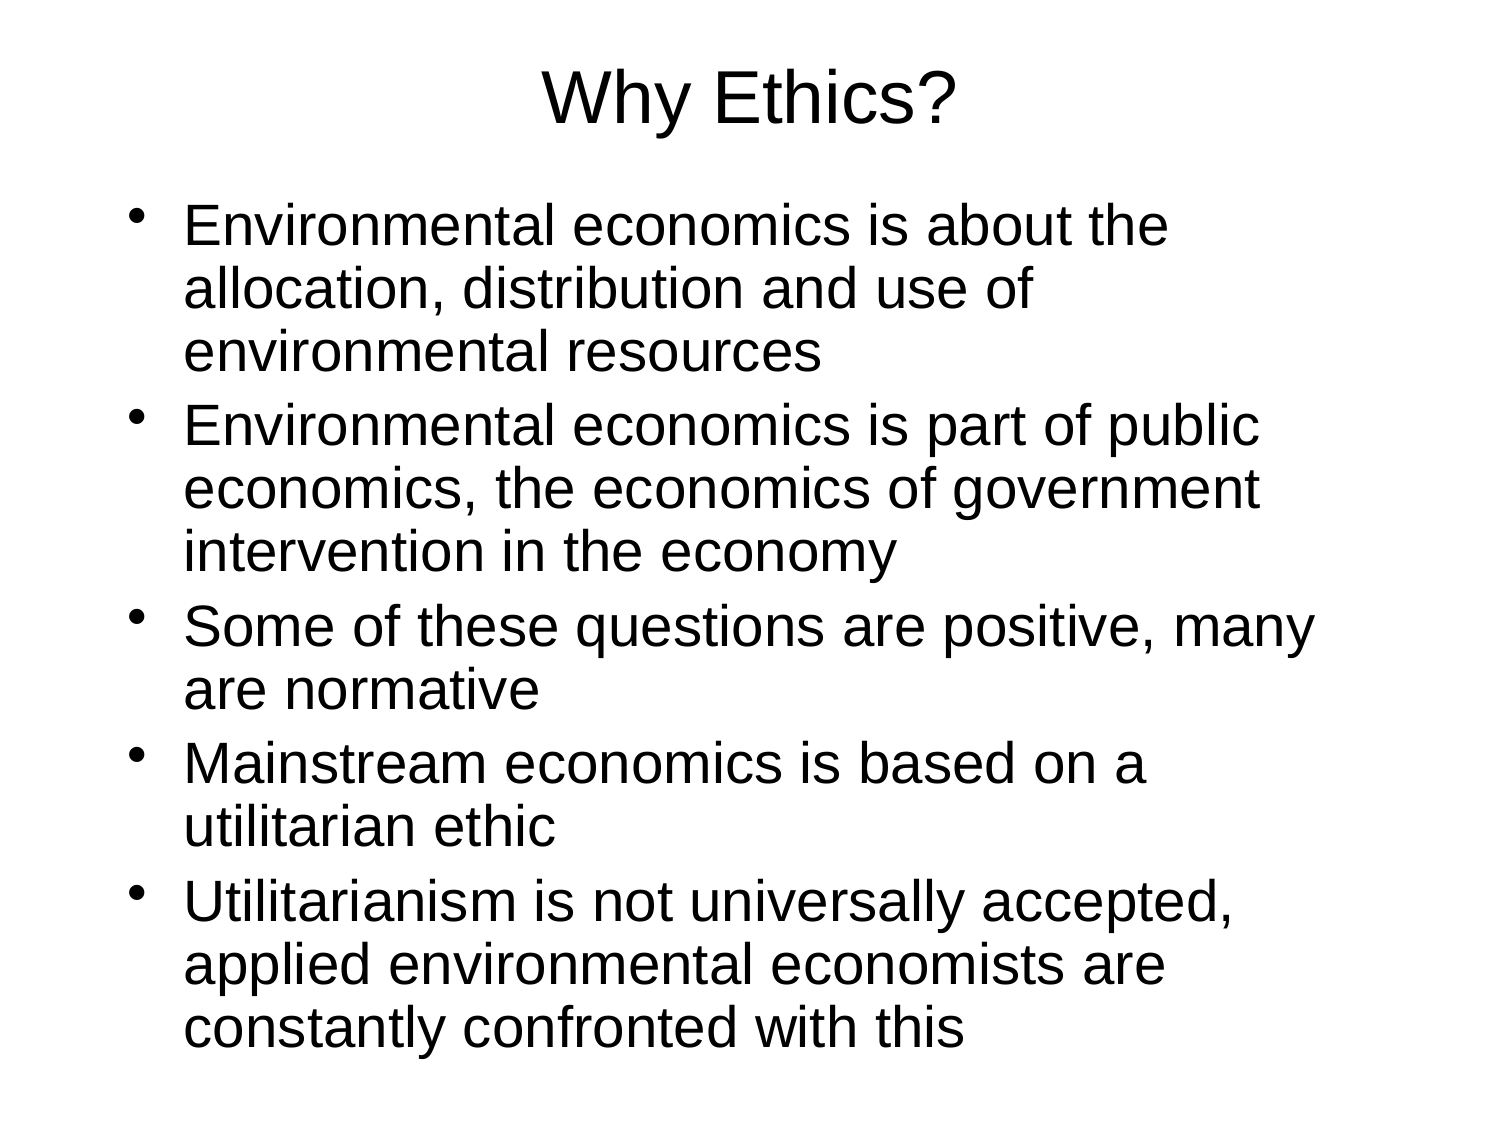

# Why Ethics?
Environmental economics is about the allocation, distribution and use of environmental resources
Environmental economics is part of public economics, the economics of government intervention in the economy
Some of these questions are positive, many are normative
Mainstream economics is based on a utilitarian ethic
Utilitarianism is not universally accepted, applied environmental economists are constantly confronted with this